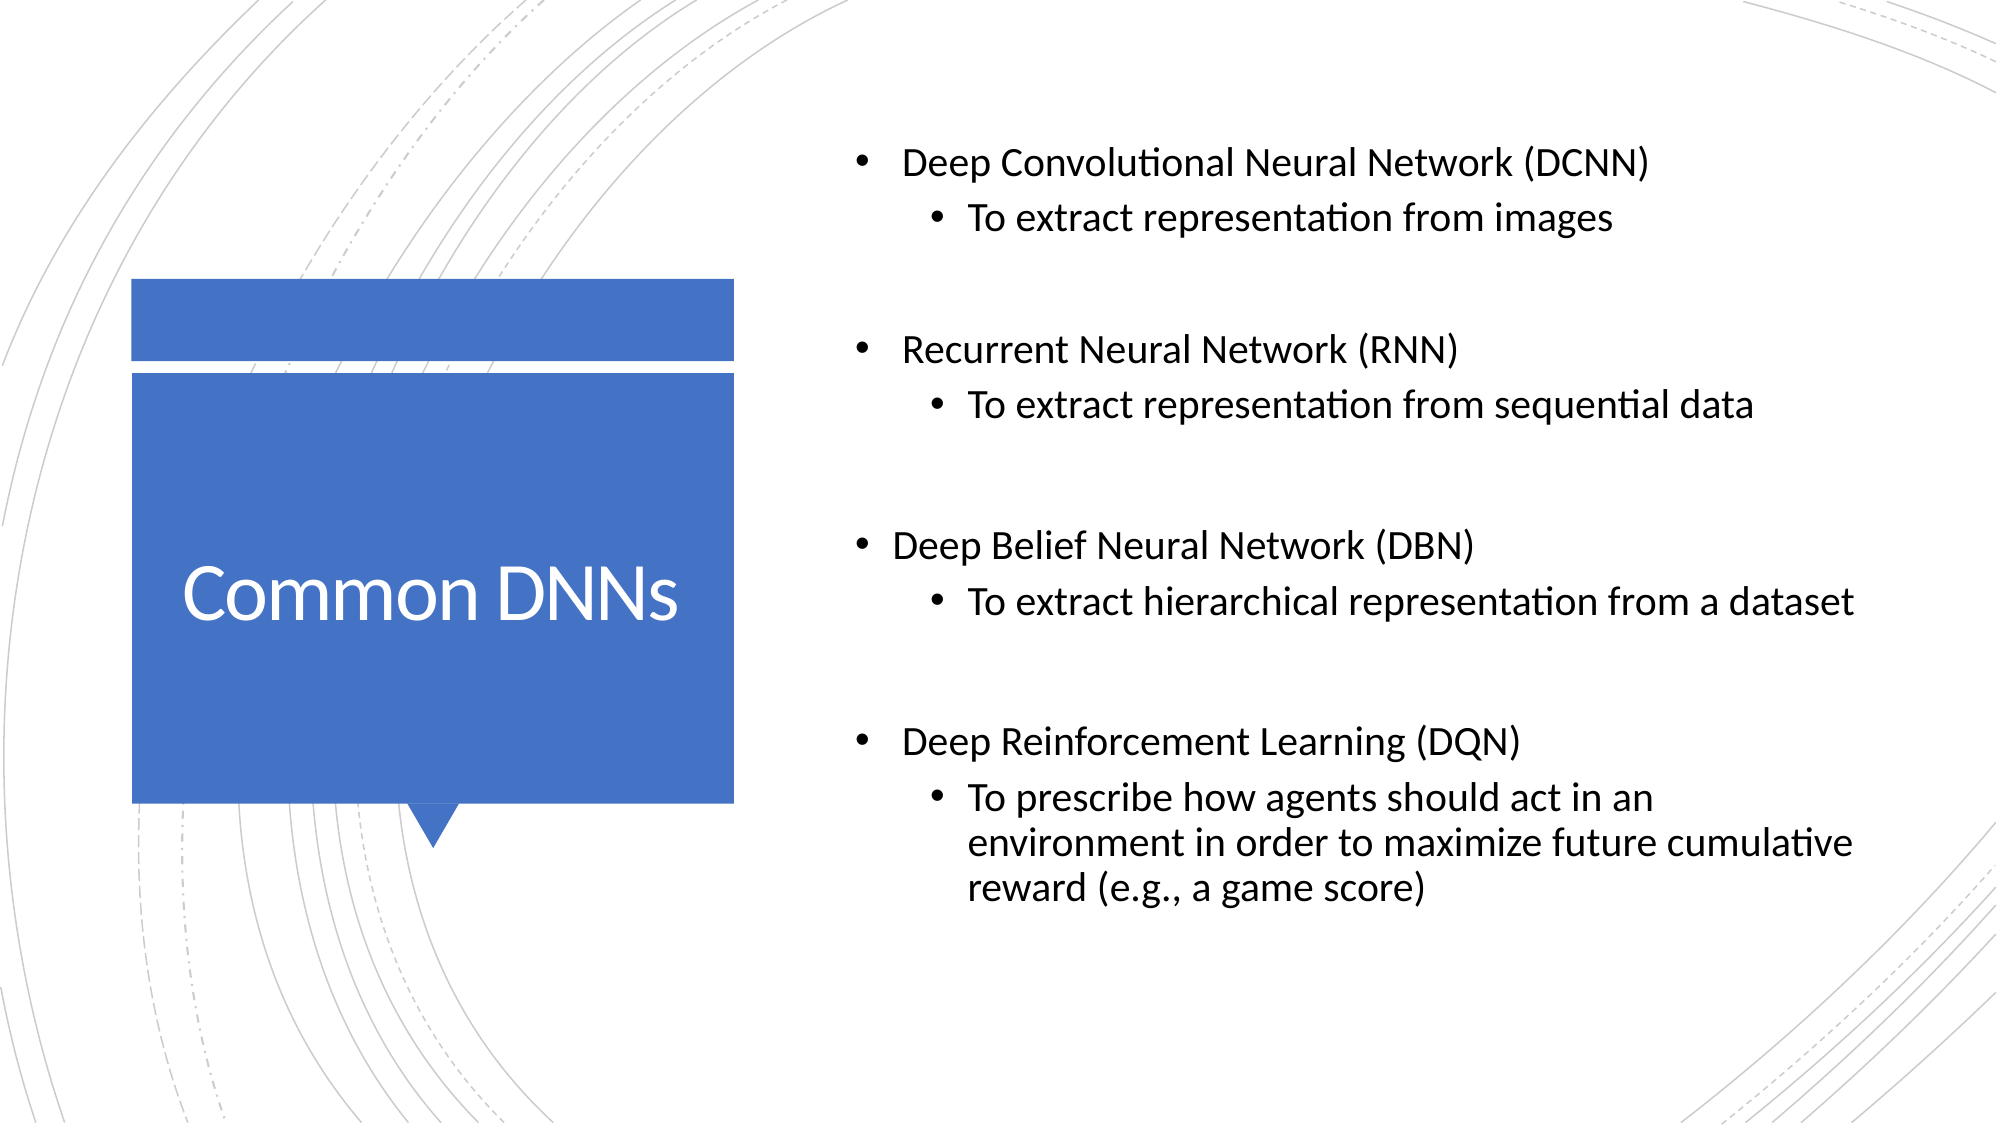

Deep Convolutional Neural Network (DCNN)
To extract representation from images

 Recurrent Neural Network (RNN)
To extract representation from sequential data

Deep Belief Neural Network (DBN)
To extract hierarchical representation from a dataset

 Deep Reinforcement Learning (DQN)
To prescribe how agents should act in an environment in order to maximize future cumulative reward (e.g., a game score)

Common DNNs